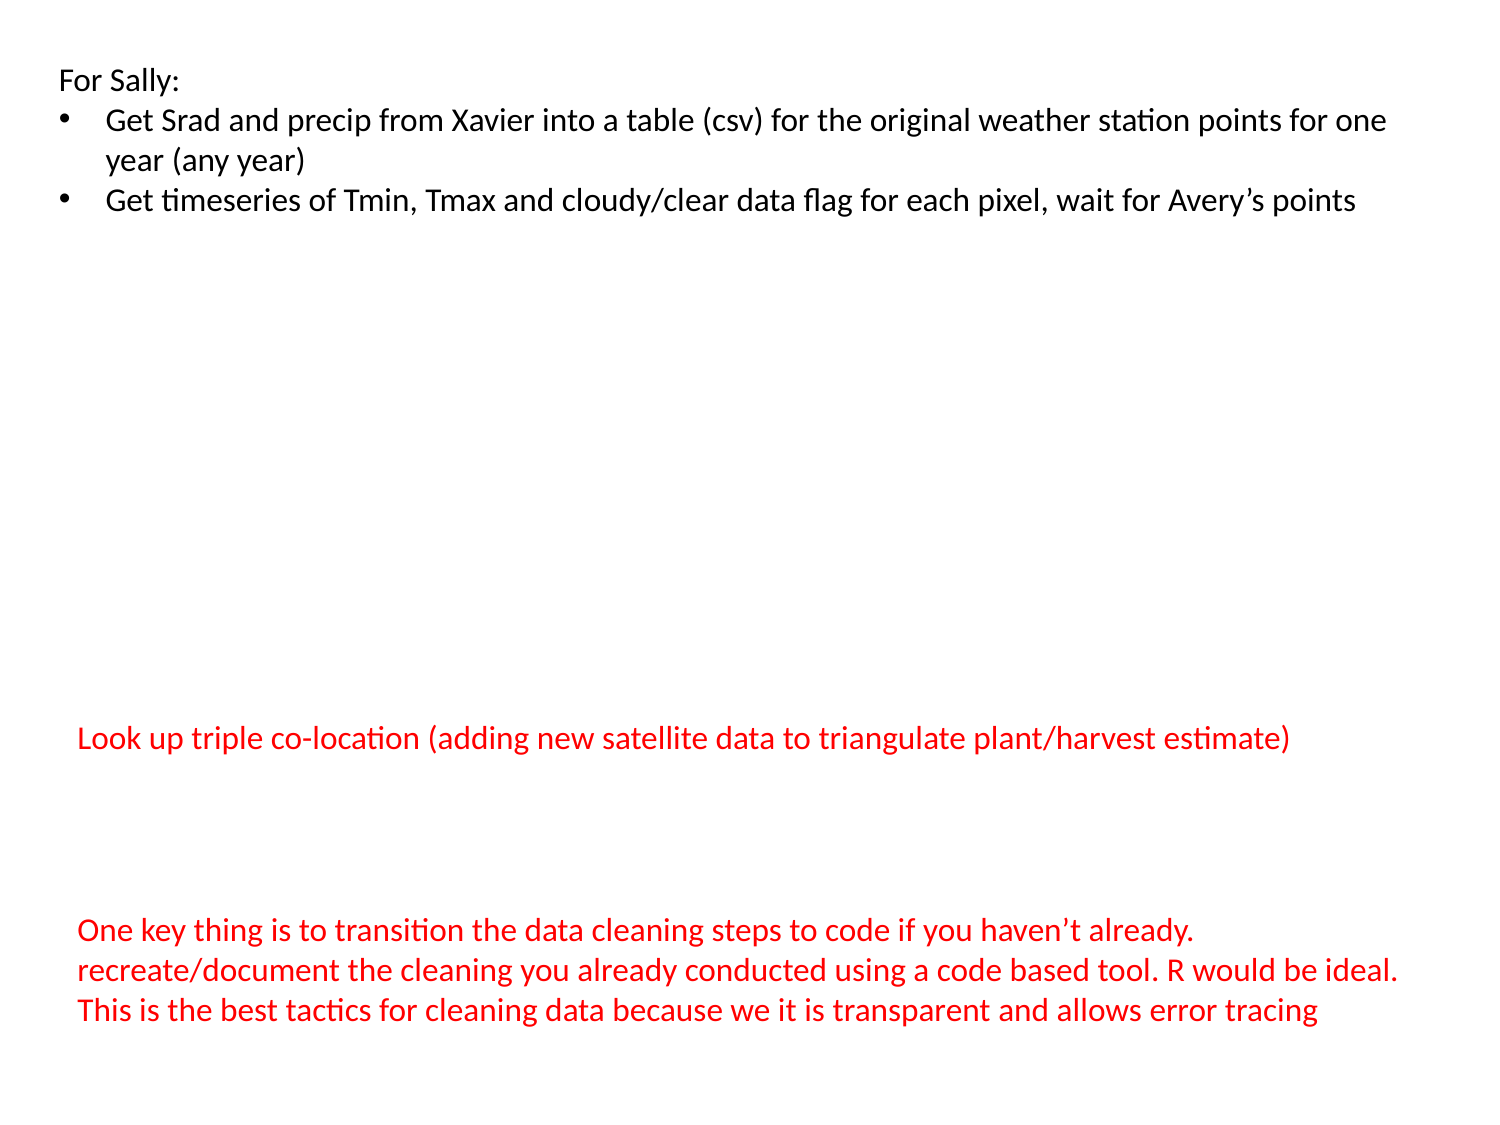

For Sally:
Get Srad and precip from Xavier into a table (csv) for the original weather station points for one year (any year)
Get timeseries of Tmin, Tmax and cloudy/clear data flag for each pixel, wait for Avery’s points
Look up triple co-location (adding new satellite data to triangulate plant/harvest estimate)
One key thing is to transition the data cleaning steps to code if you haven’t already. recreate/document the cleaning you already conducted using a code based tool. R would be ideal. This is the best tactics for cleaning data because we it is transparent and allows error tracing